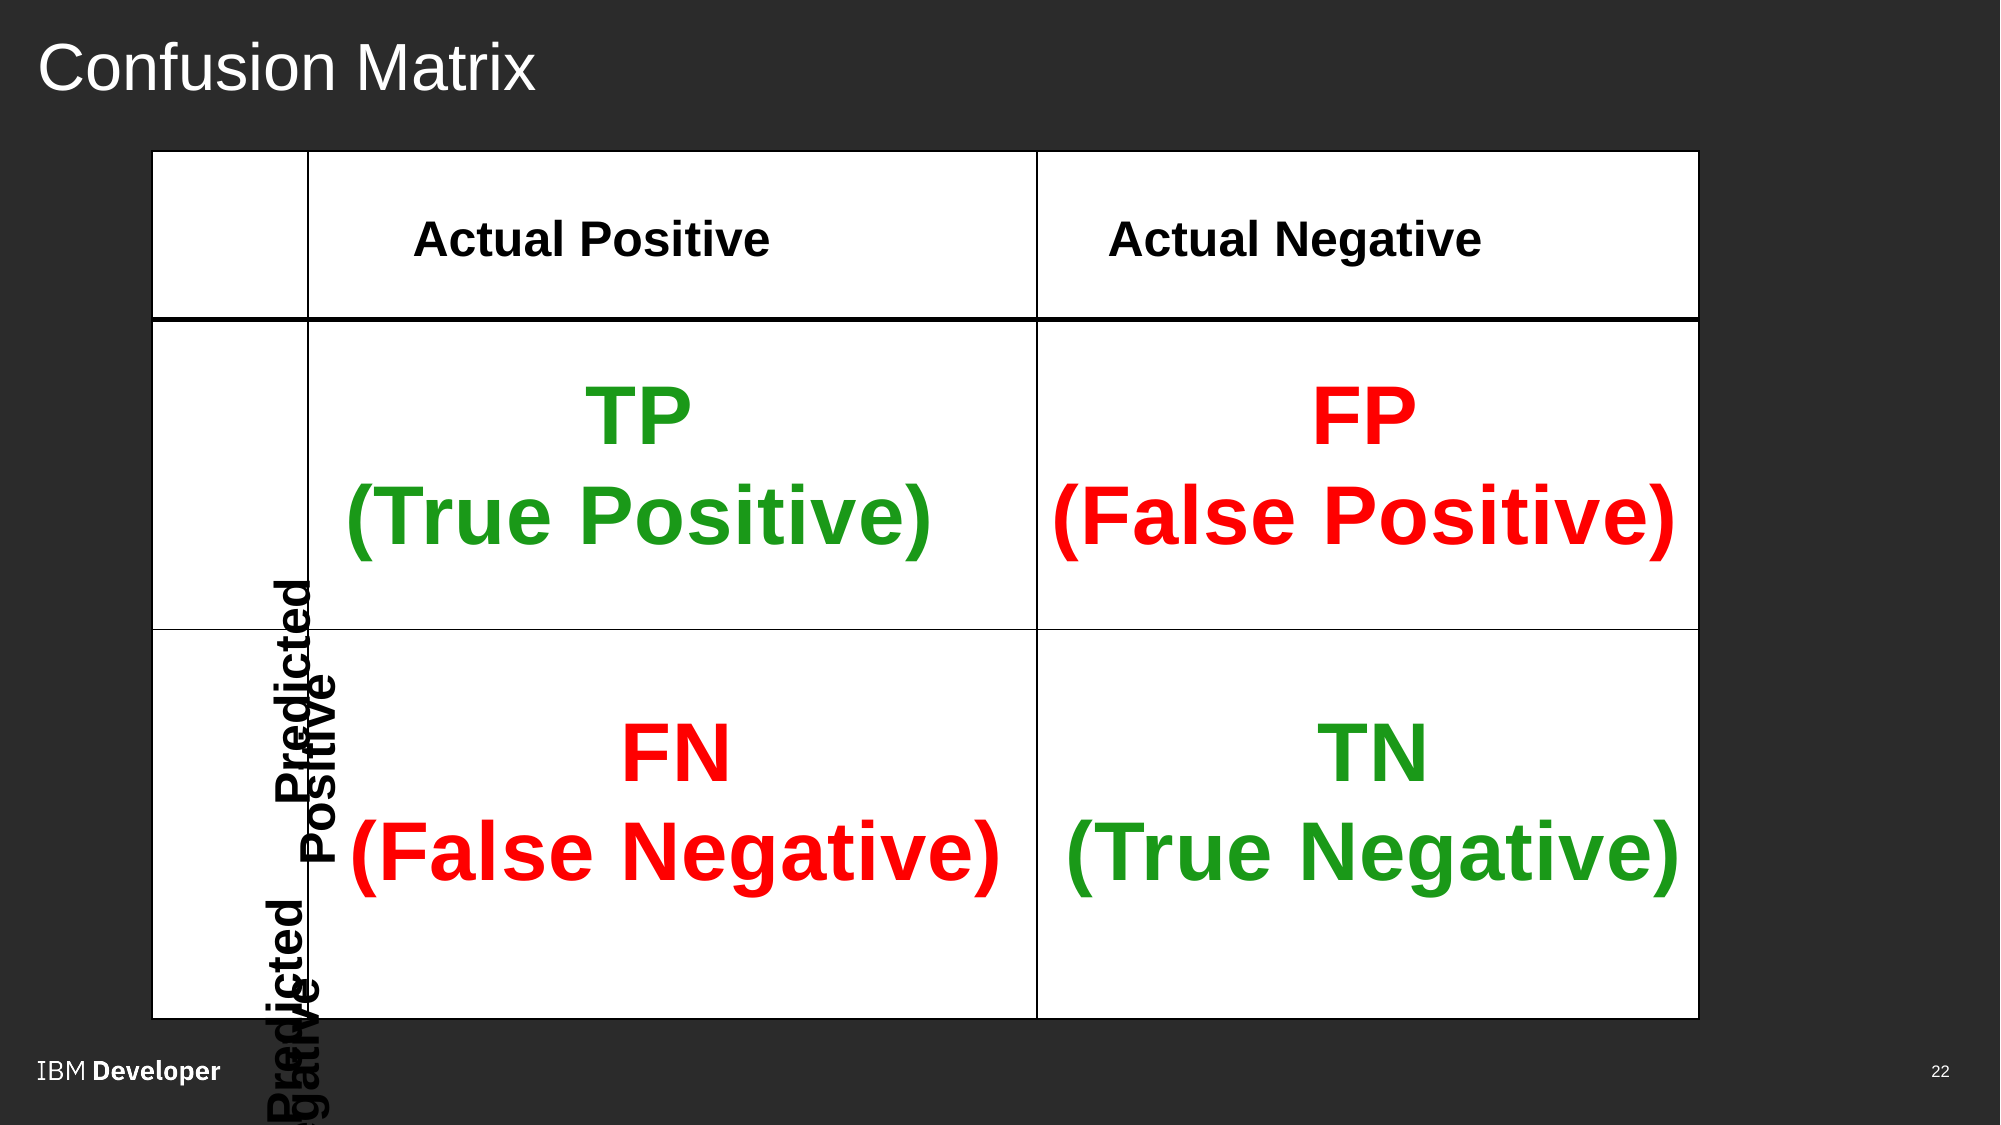

# Confusion Matrix
|  |  |  |
| --- | --- | --- |
|  |  |  |
|  |  |  |
Actual Positive
Actual Negative

TP
(True Positive)
FP
(False Positive)
FN
(False Negative)
TN
(True Negative)
Predicted
Positive
Predicted
Negative
22